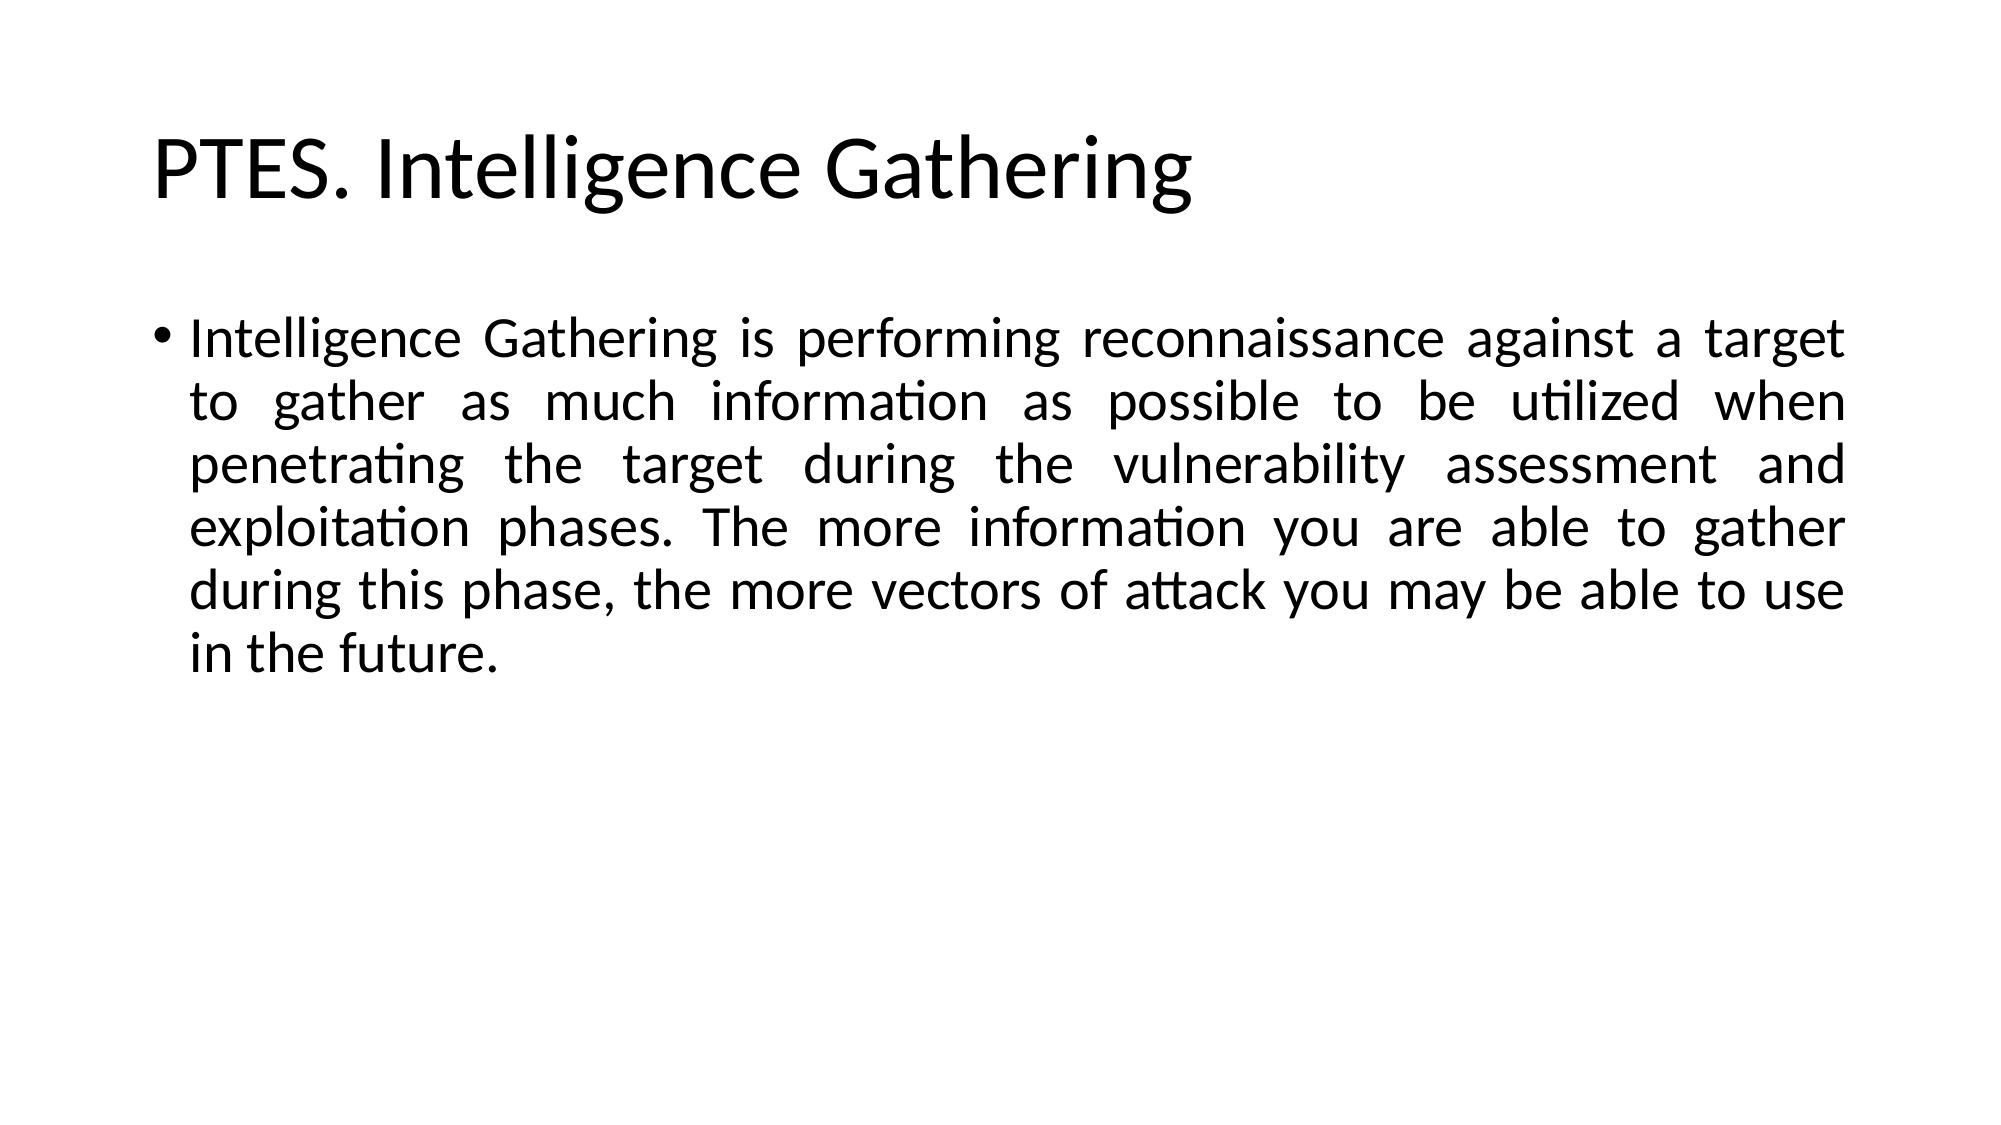

# PTES. Intelligence Gathering
Intelligence Gathering is performing reconnaissance against a target to gather as much information as possible to be utilized when penetrating the target during the vulnerability assessment and exploitation phases. The more information you are able to gather during this phase, the more vectors of attack you may be able to use in the future.